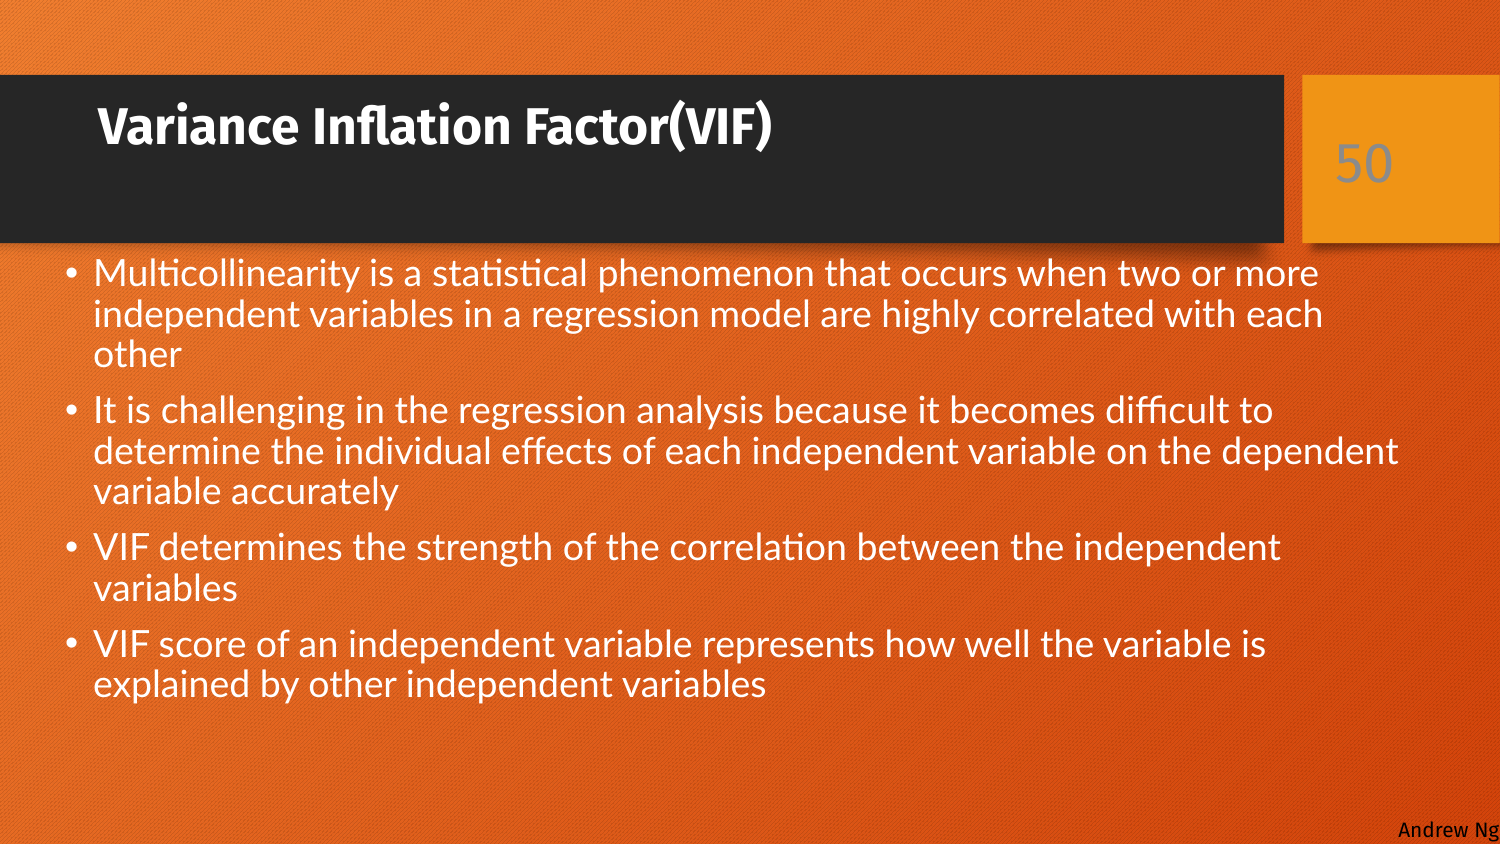

# Variance Inflation Factor(VIF)
50
Multicollinearity is a statistical phenomenon that occurs when two or more independent variables in a regression model are highly correlated with each other
It is challenging in the regression analysis because it becomes difficult to determine the individual effects of each independent variable on the dependent variable accurately
VIF determines the strength of the correlation between the independent variables
VIF score of an independent variable represents how well the variable is explained by other independent variables